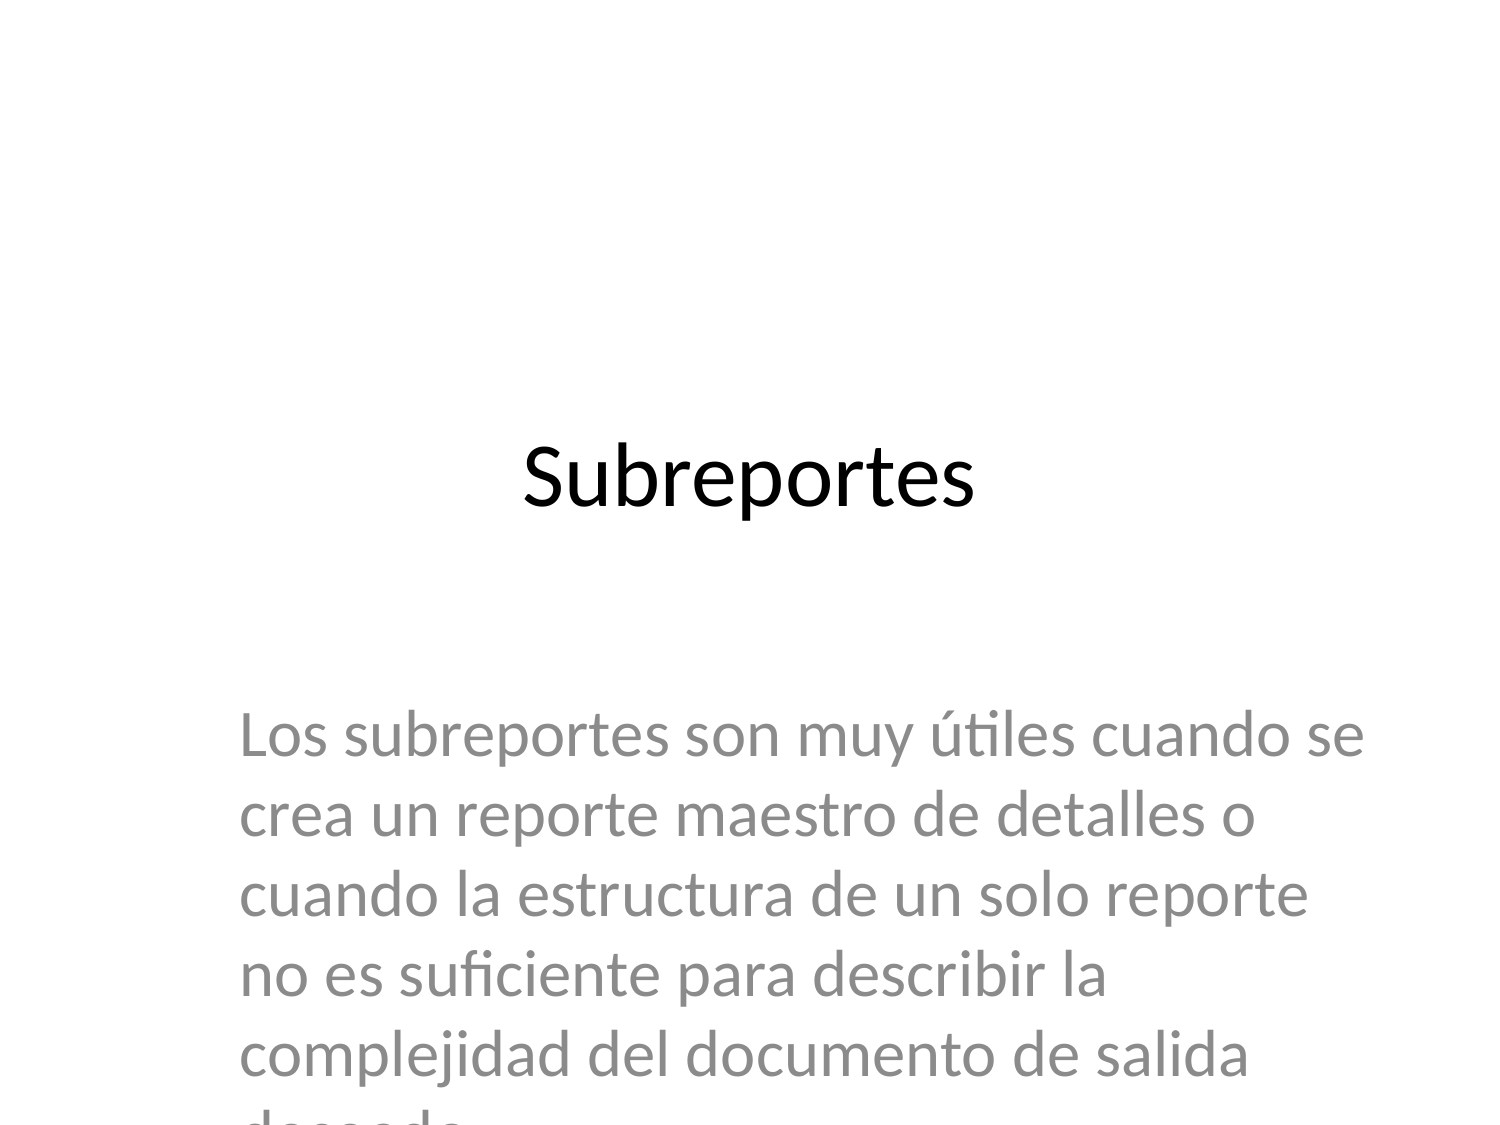

Subreportes

Los subreportes son muy útiles cuando se crea un reporte maestro de detalles o cuando la estructura de un solo reporte no es suficiente para describir la complejidad del documento de salida deseado.

Un subreporte es solamente un reporte que ha sido incorporado a otro reporte. De hecho podemos tener subreportes dentro de otros subreportes.